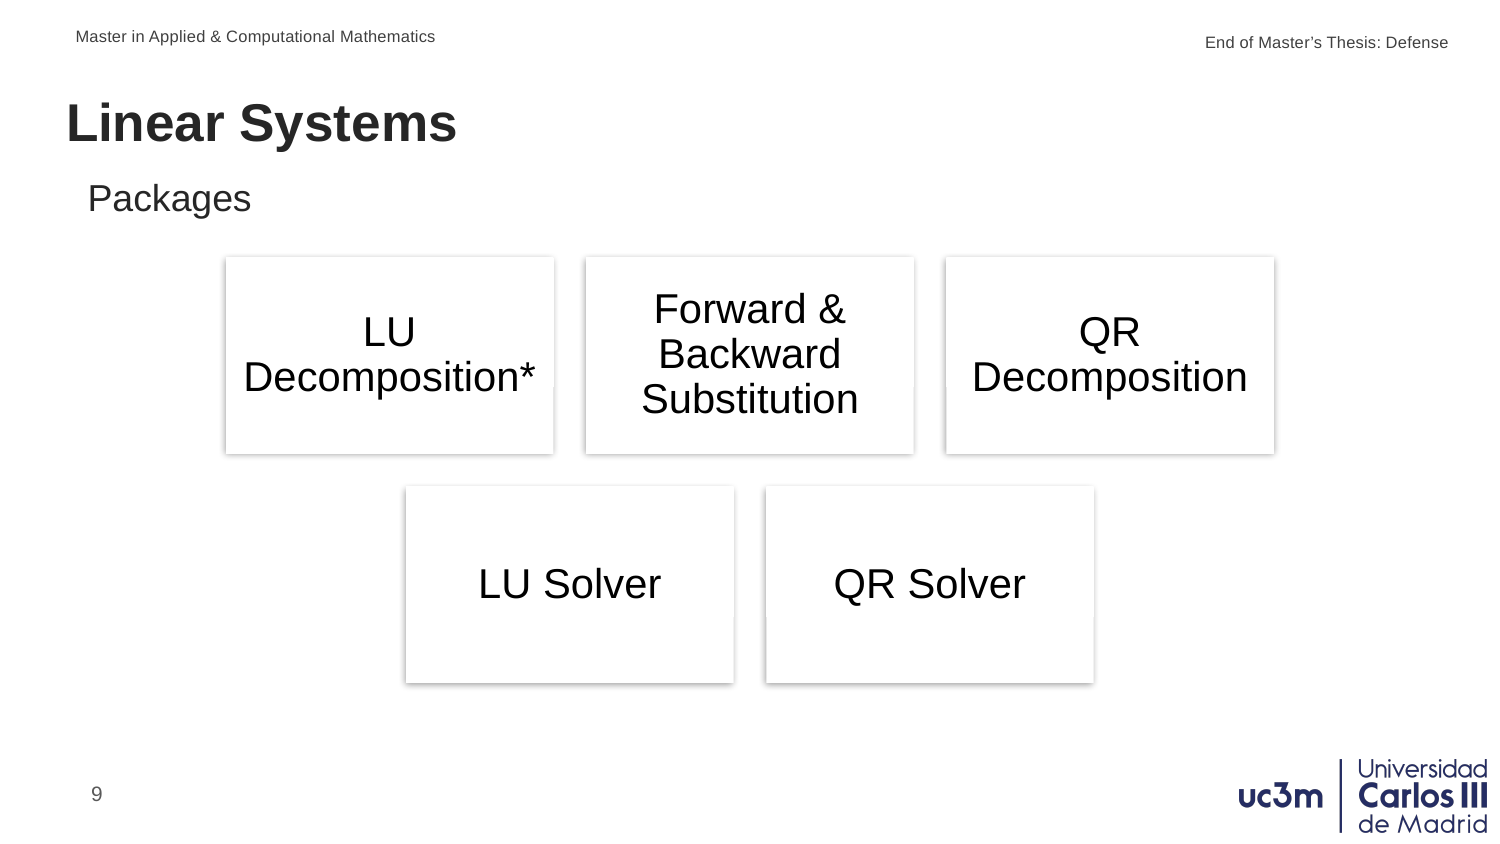

# Linear Systems
Packages
LU Decomposition*
Forward & Backward Substitution
QR Decomposition
LU Solver
QR Solver
9